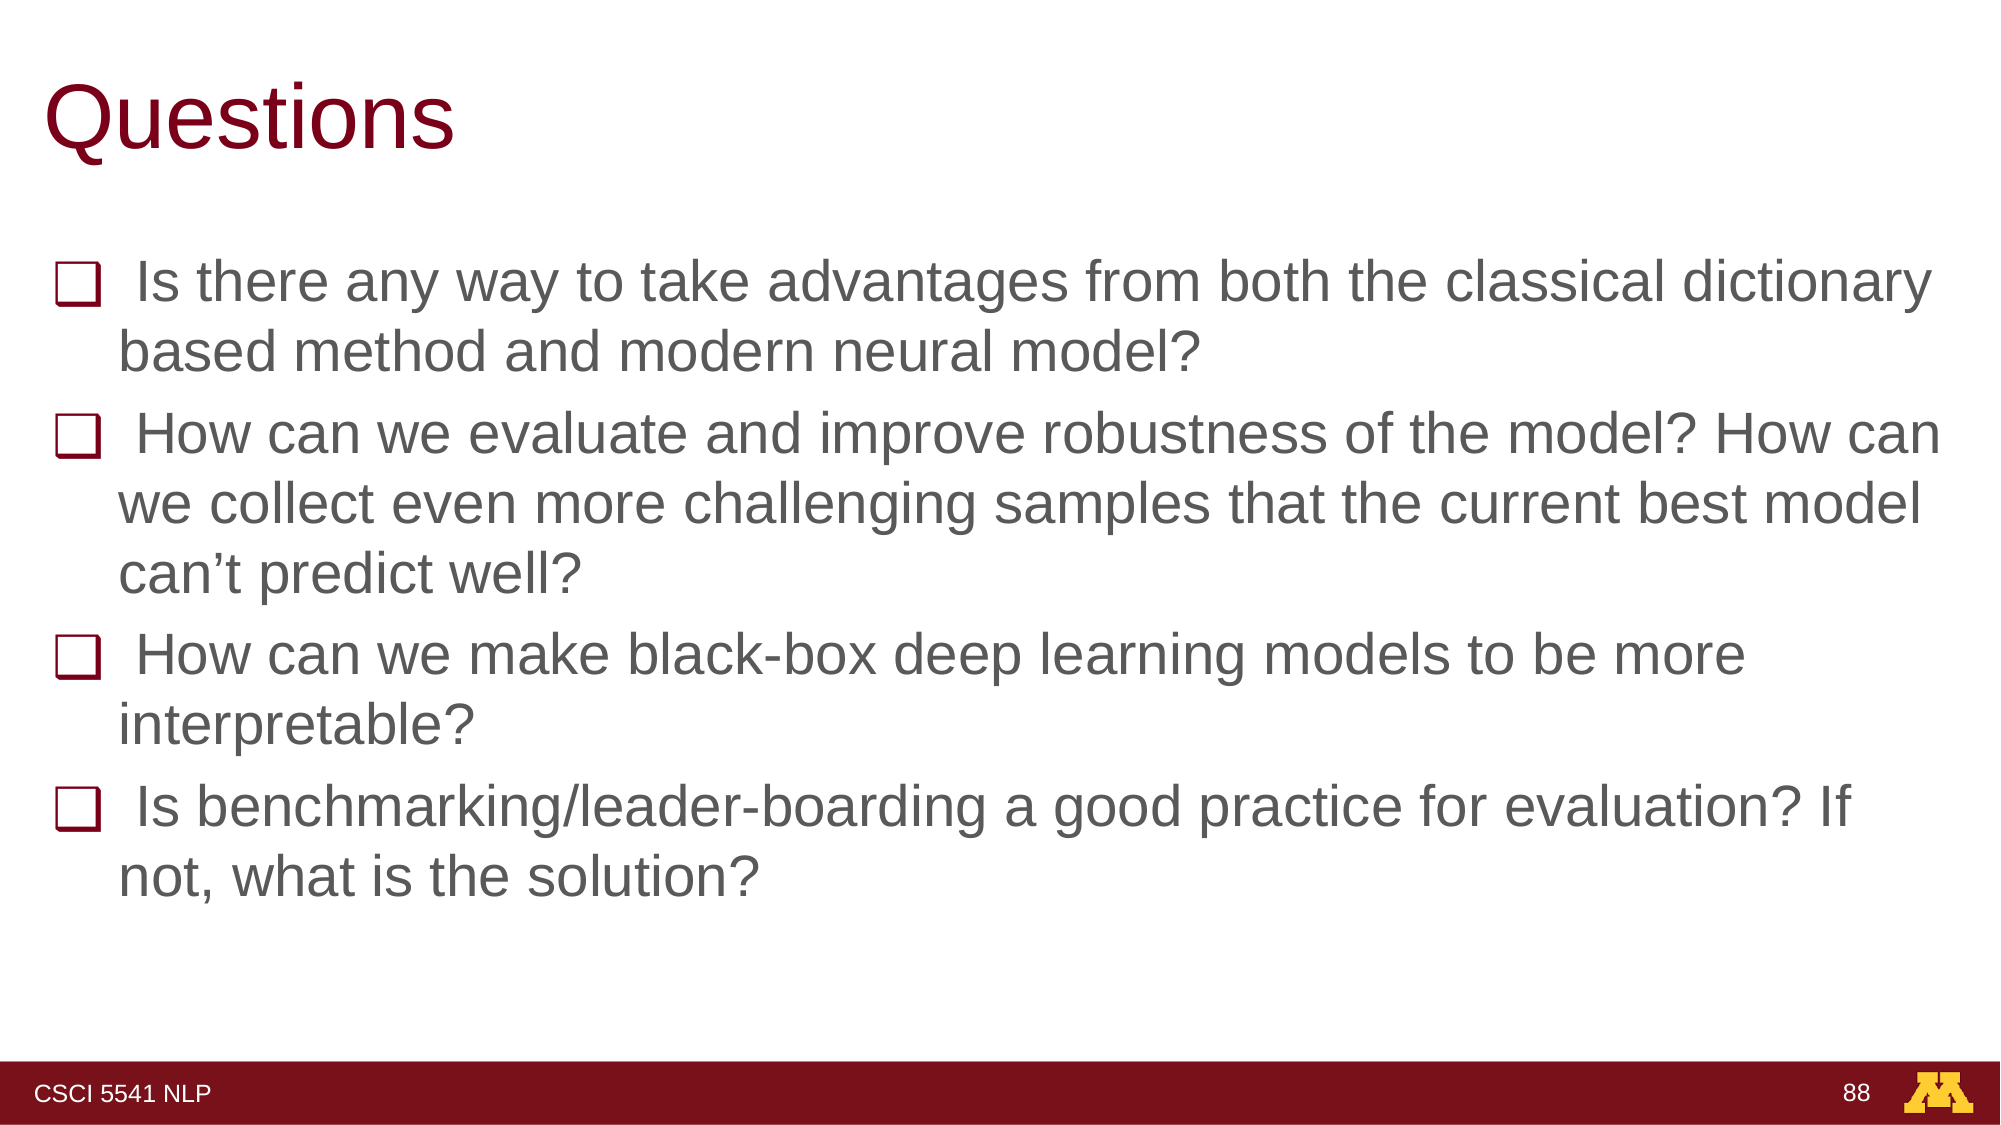

# Questions
 Is there any way to take advantages from both the classical dictionary based method and modern neural model?
 How can we evaluate and improve robustness of the model? How can we collect even more challenging samples that the current best model can’t predict well?
 How can we make black-box deep learning models to be more interpretable?
 Is benchmarking/leader-boarding a good practice for evaluation? If not, what is the solution?
88